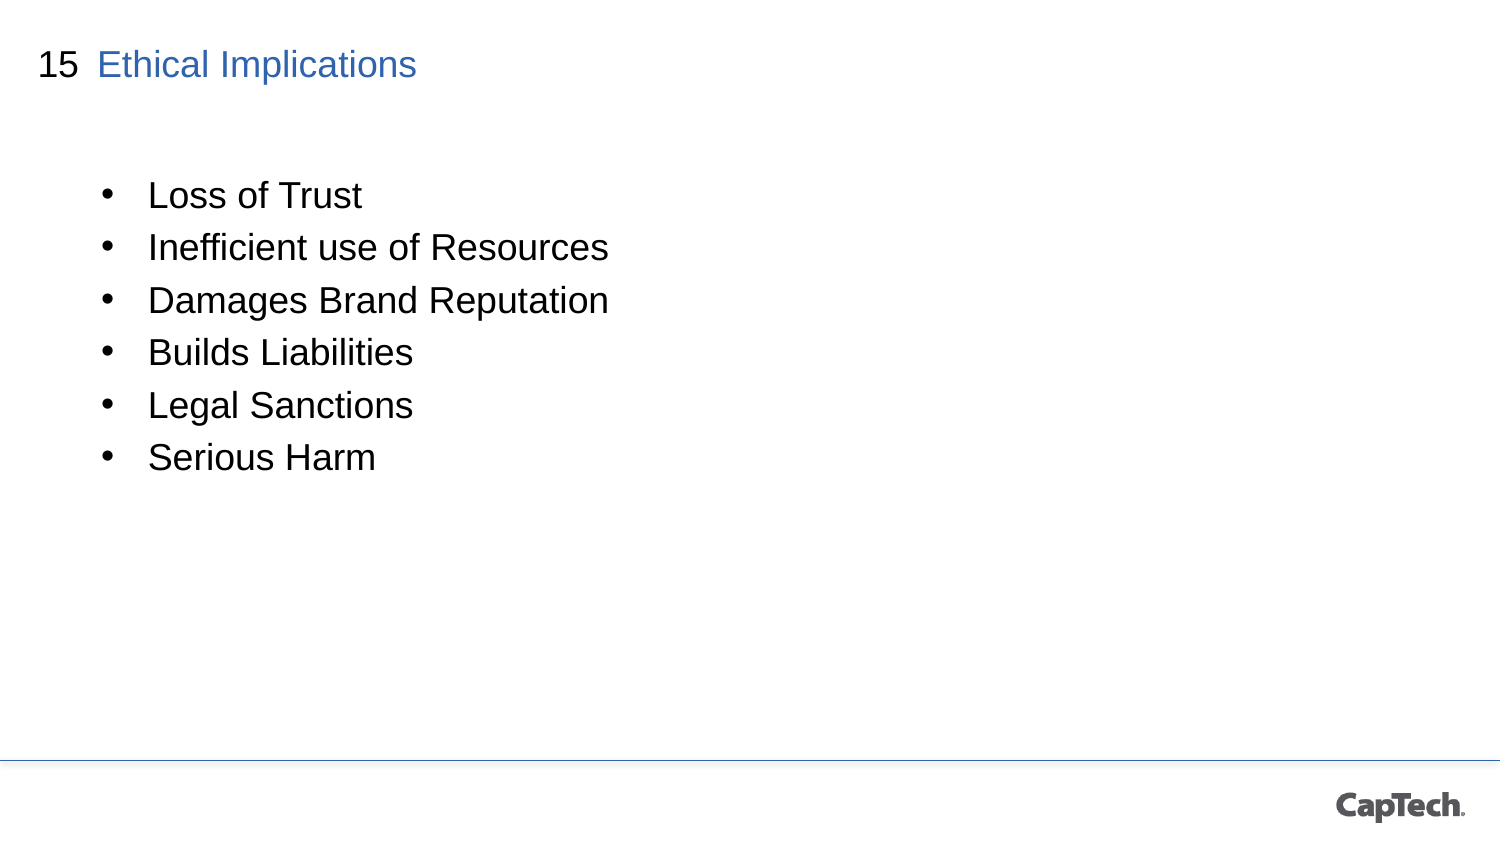

15
# Ethical Implications
Loss of Trust
Inefficient use of Resources
Damages Brand Reputation
Builds Liabilities
Legal Sanctions
Serious Harm